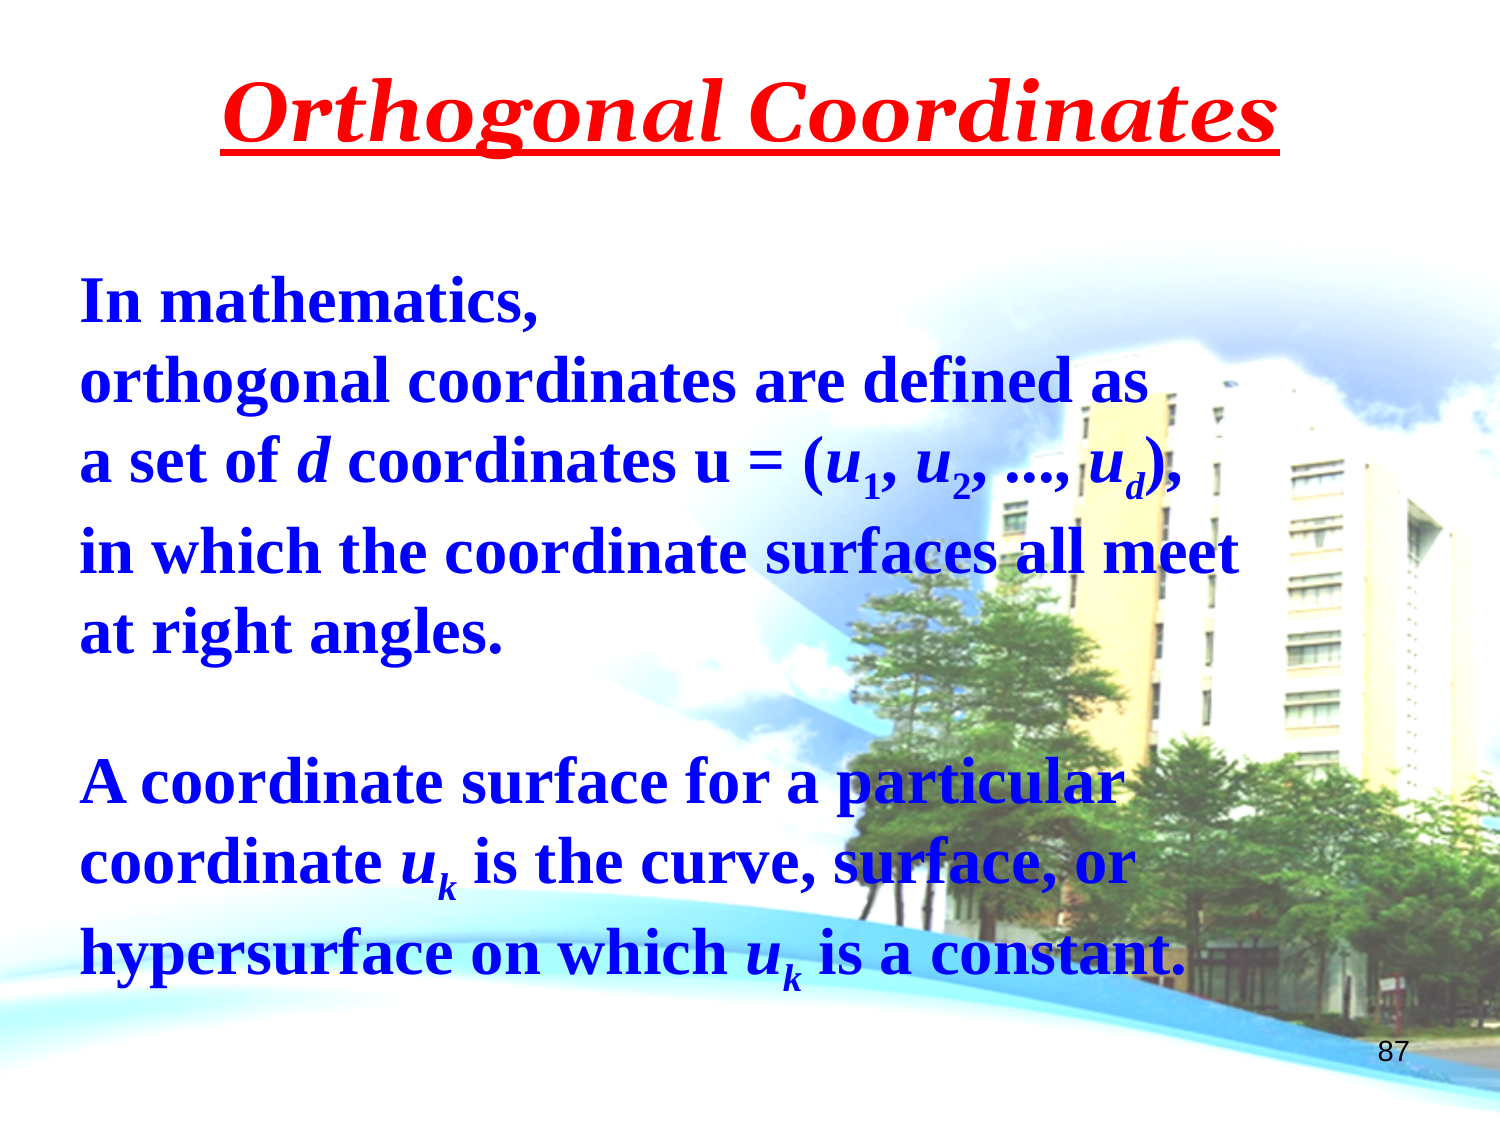

Orthogonal Coordinates
In mathematics,
orthogonal coordinates are defined as
a set of d coordinates u = (u1, u2, ..., ud),
in which the coordinate surfaces all meet
at right angles.
A coordinate surface for a particular coordinate uk is the curve, surface, or hypersurface on which uk is a constant.

87